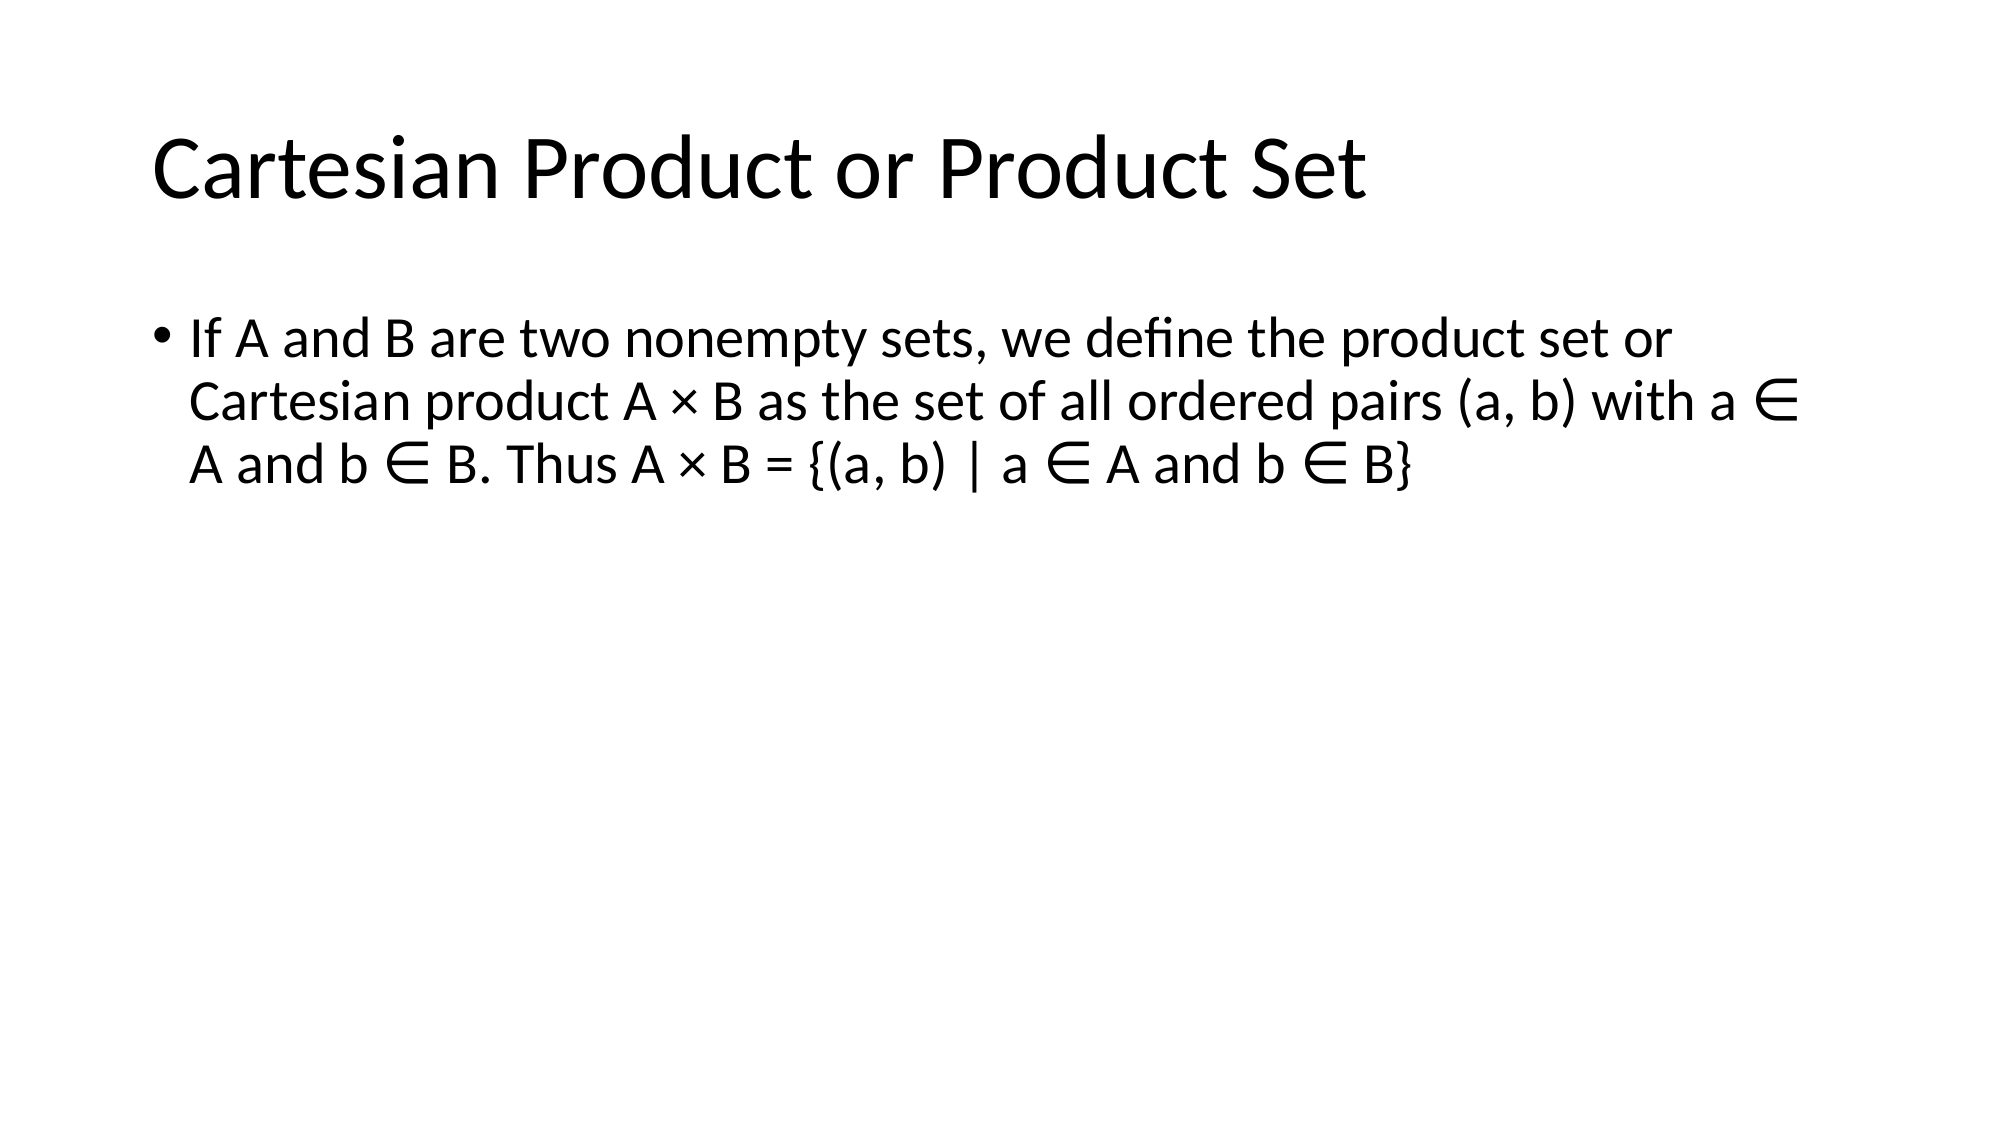

# Cartesian Product or Product Set
If A and B are two nonempty sets, we define the product set or Cartesian product A × B as the set of all ordered pairs (a, b) with a ∈ A and b ∈ B. Thus A × B = {(a, b) | a ∈ A and b ∈ B}